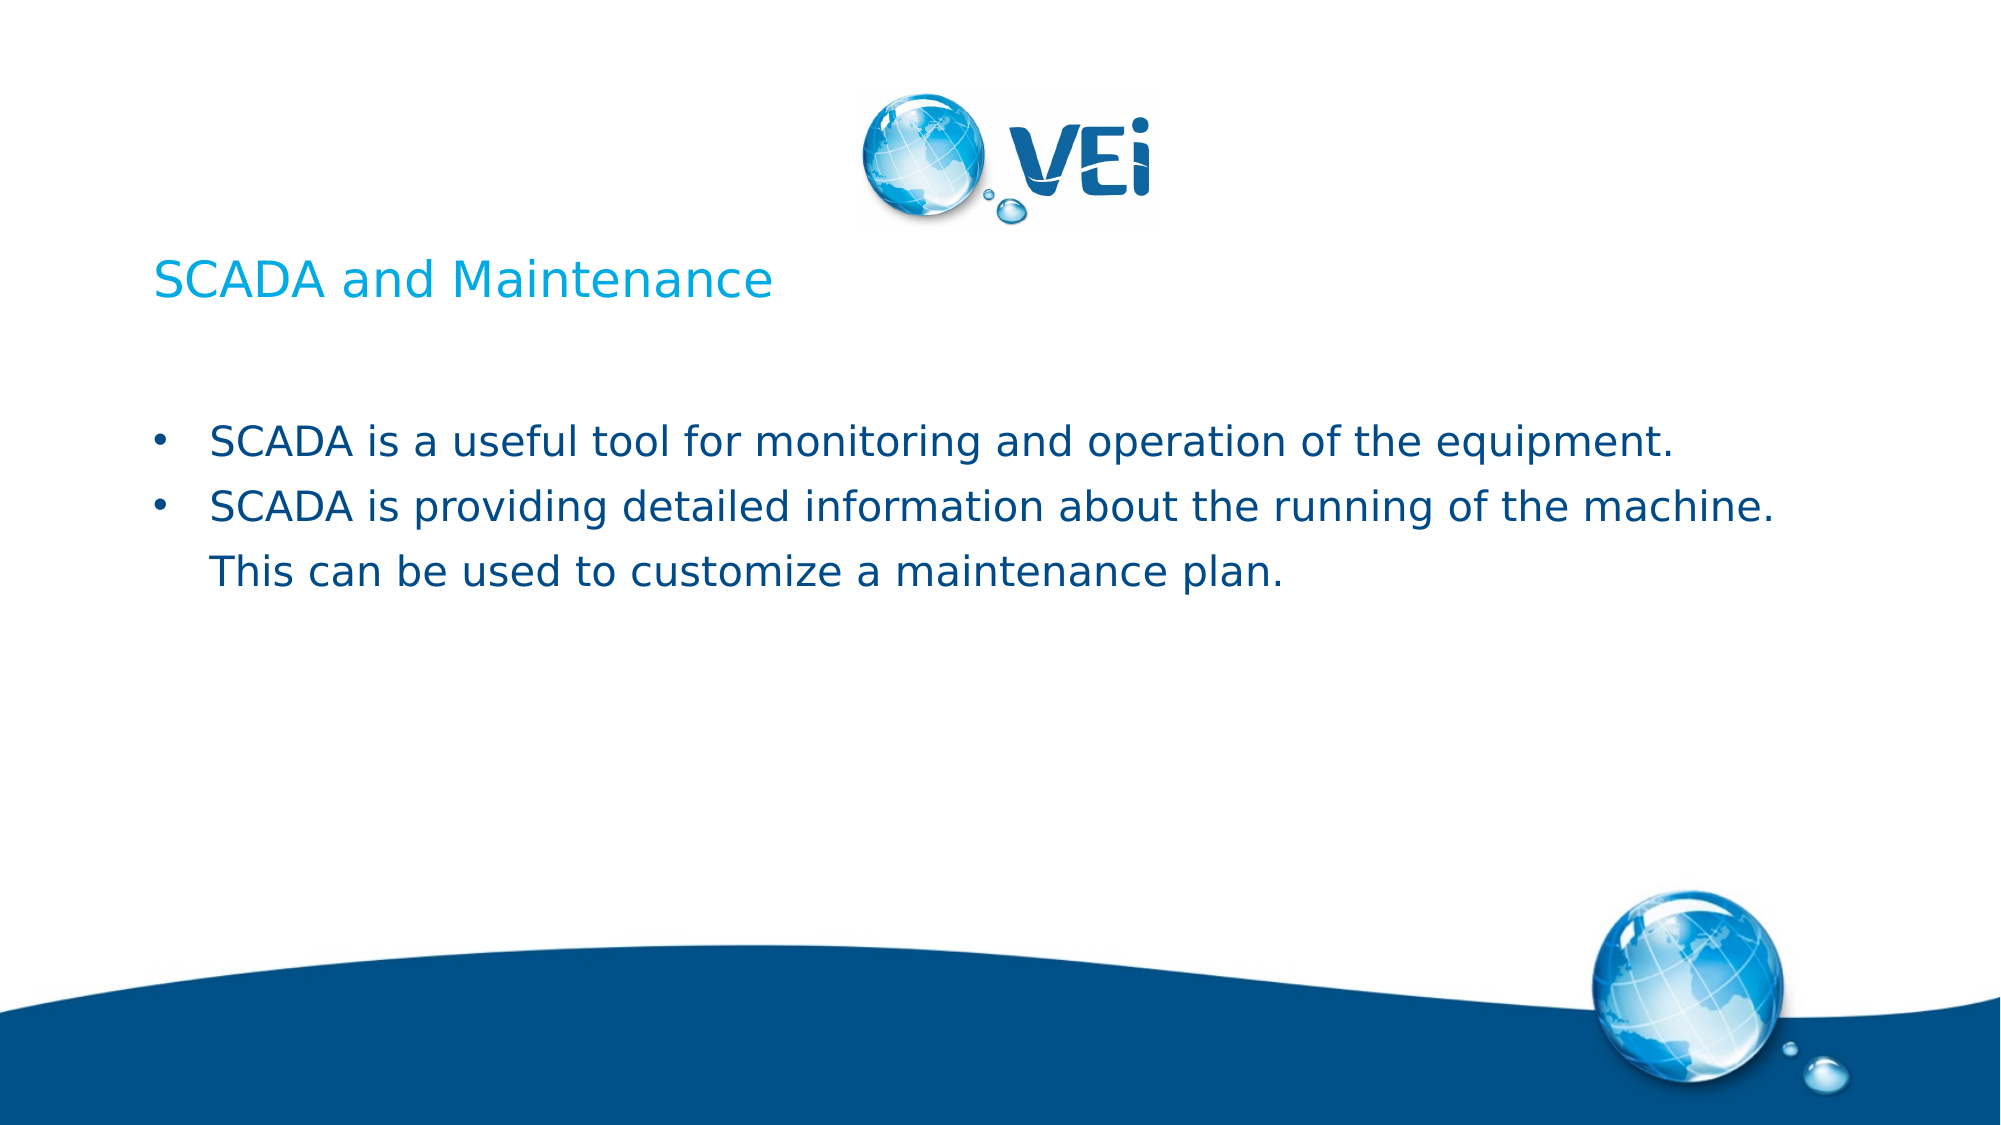

# SCADA and Maintenance
SCADA is a useful tool for monitoring and operation of the equipment.
SCADA is providing detailed information about the running of the machine. This can be used to customize a maintenance plan.